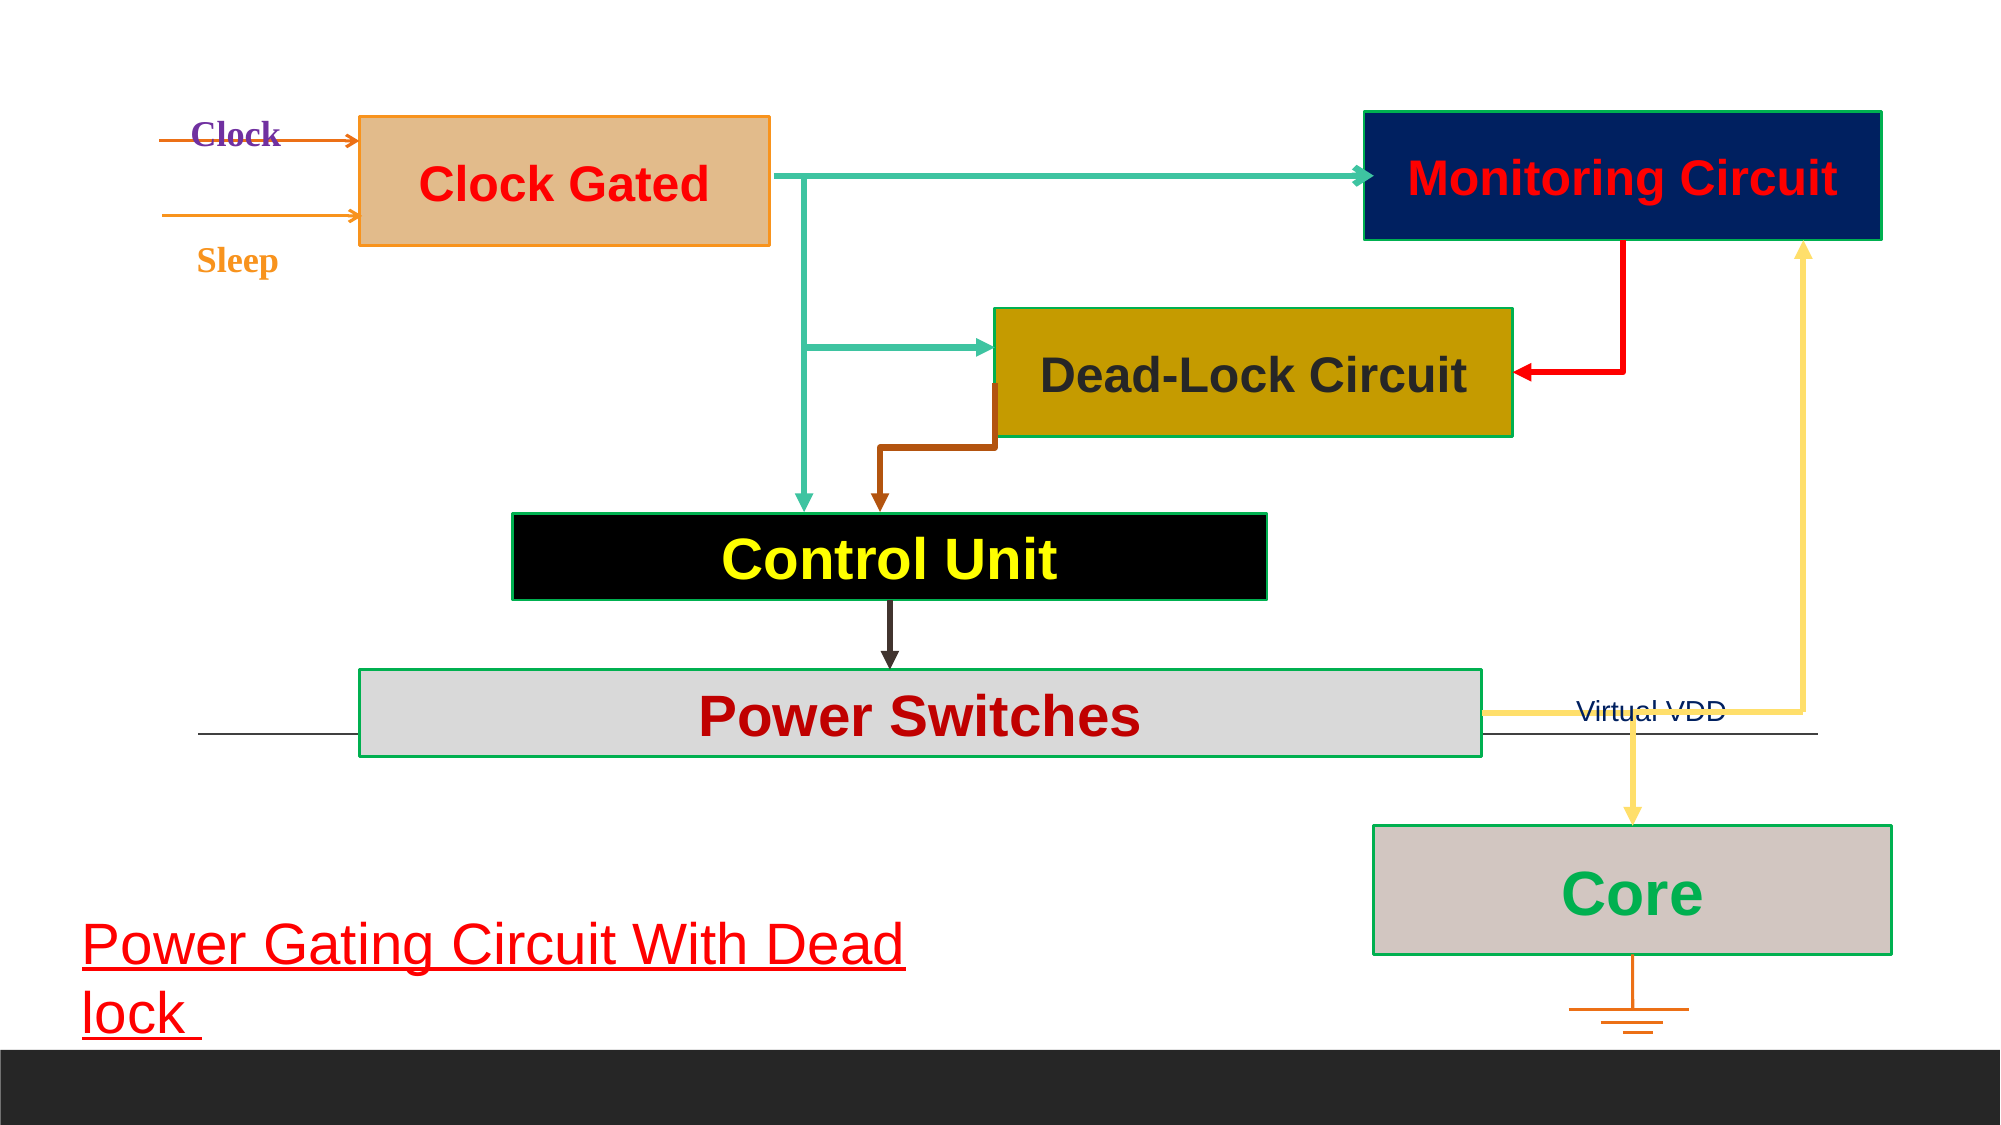

Clock
Monitoring Circuit
Clock Gated
Sleep
Dead-Lock Circuit
Control Unit
Virtual VDD
Power Switches
Core
Power Gating Circuit With Dead lock